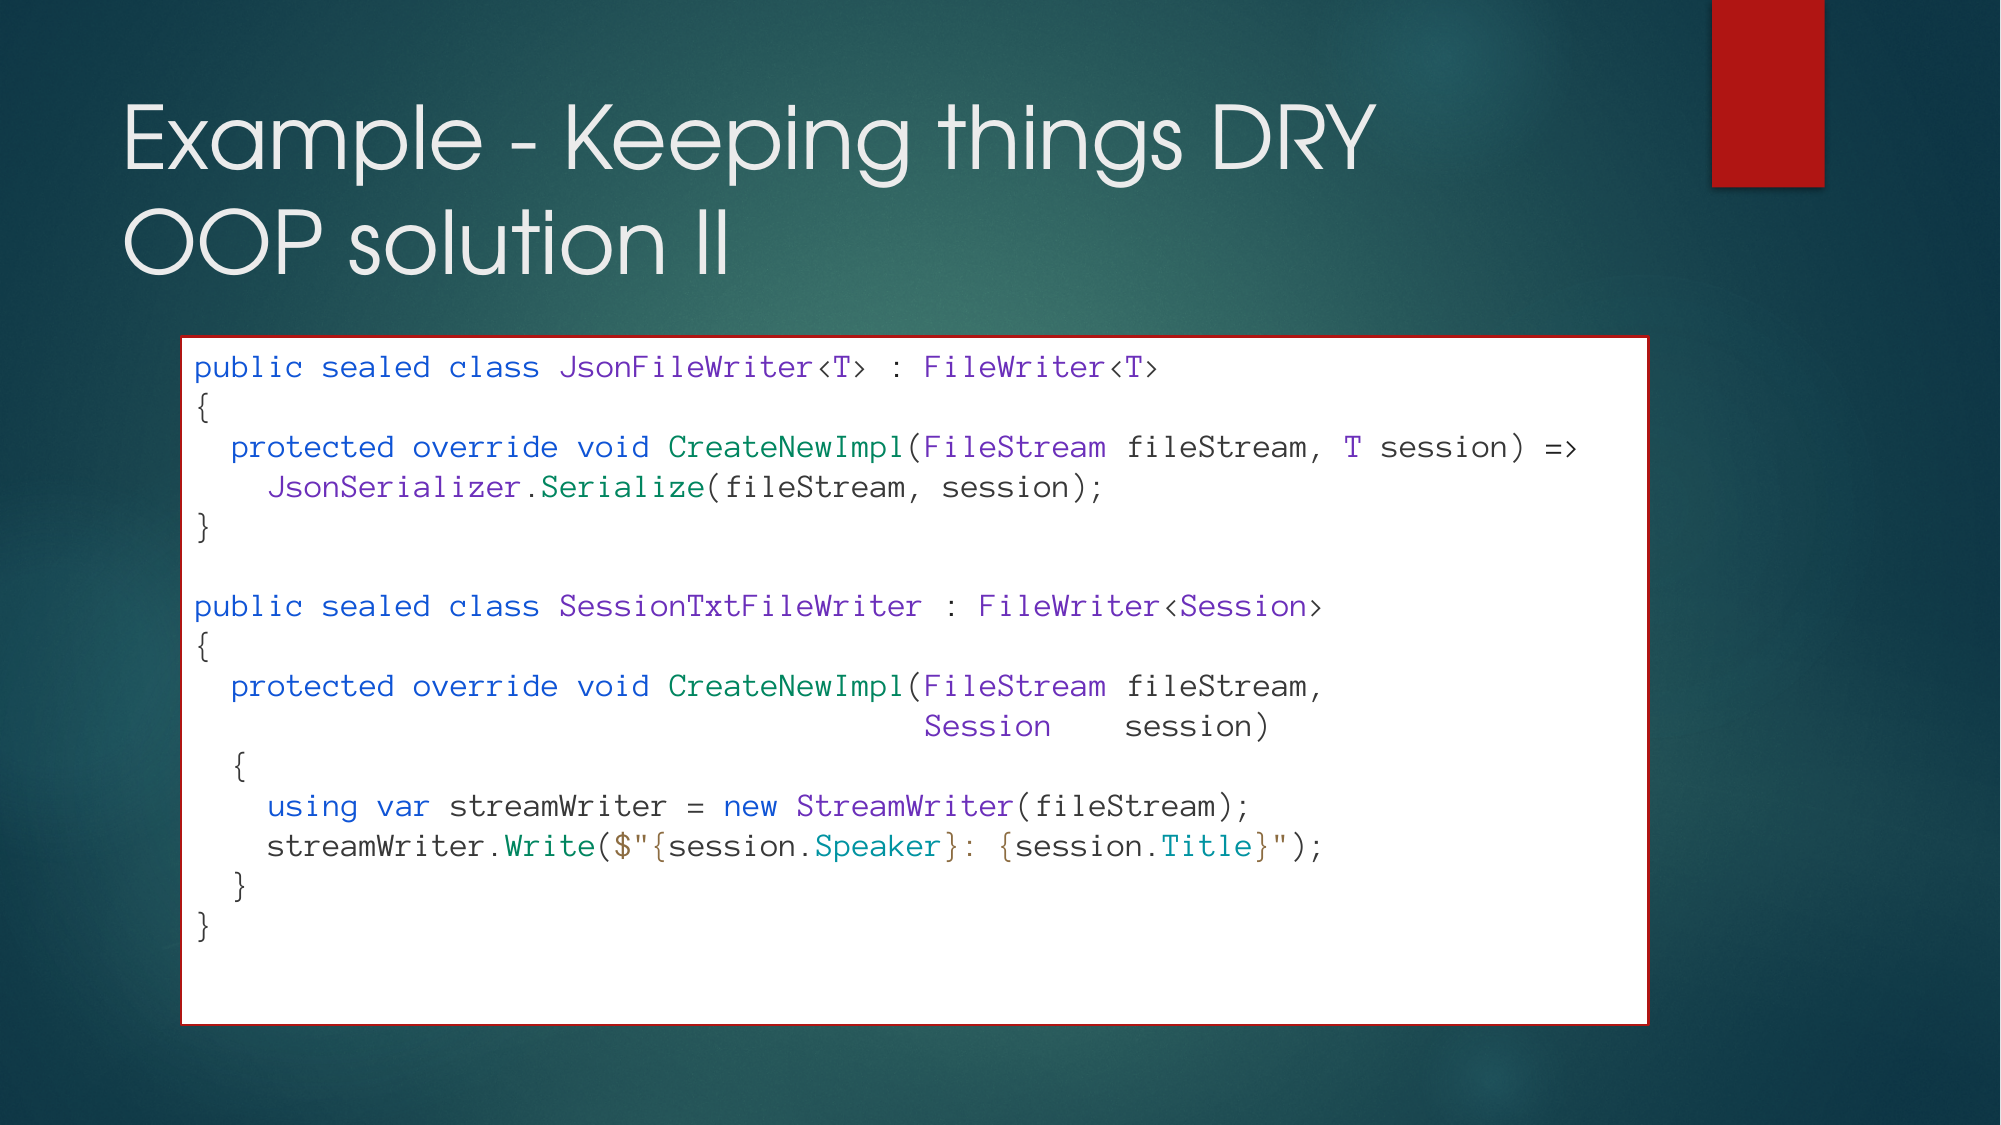

# Example - Keeping things DRY OOP solution II
public sealed class JsonFileWriter<T> : FileWriter<T>
{
  protected override void CreateNewImpl(FileStream fileStream, T session) =>
    JsonSerializer.Serialize(fileStream, session);
}
public sealed class SessionTxtFileWriter : FileWriter<Session>
{
  protected override void CreateNewImpl(FileStream fileStream,
                                        Session    session)
  {
    using var streamWriter = new StreamWriter(fileStream);
    streamWriter.Write($"{session.Speaker}: {session.Title}");
  }
}